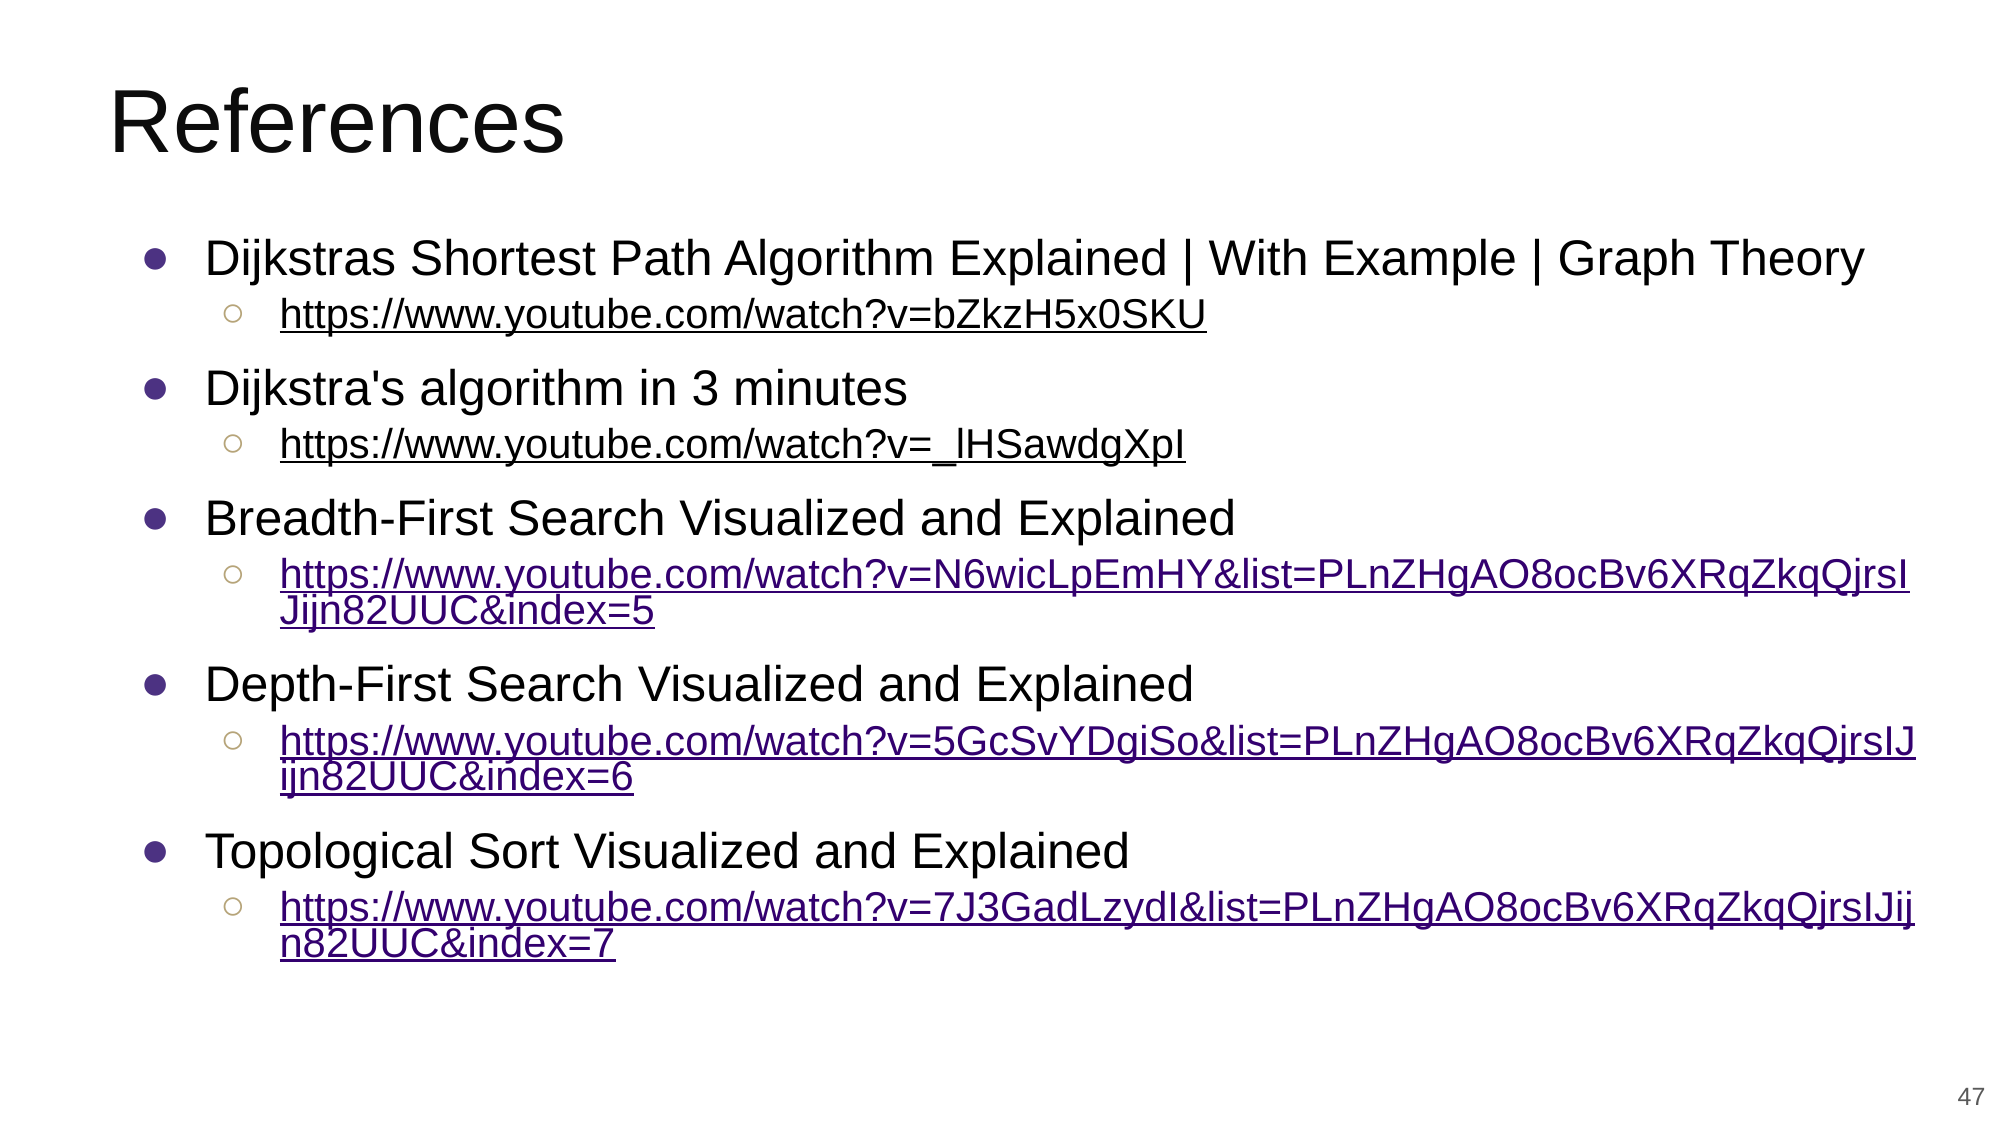

# References
Dijkstras Shortest Path Algorithm Explained | With Example | Graph Theory
https://www.youtube.com/watch?v=bZkzH5x0SKU
Dijkstra's algorithm in 3 minutes
https://www.youtube.com/watch?v=_lHSawdgXpI
Breadth-First Search Visualized and Explained
https://www.youtube.com/watch?v=N6wicLpEmHY&list=PLnZHgAO8ocBv6XRqZkqQjrsIJijn82UUC&index=5
Depth-First Search Visualized and Explained
https://www.youtube.com/watch?v=5GcSvYDgiSo&list=PLnZHgAO8ocBv6XRqZkqQjrsIJijn82UUC&index=6
Topological Sort Visualized and Explained
https://www.youtube.com/watch?v=7J3GadLzydI&list=PLnZHgAO8ocBv6XRqZkqQjrsIJijn82UUC&index=7